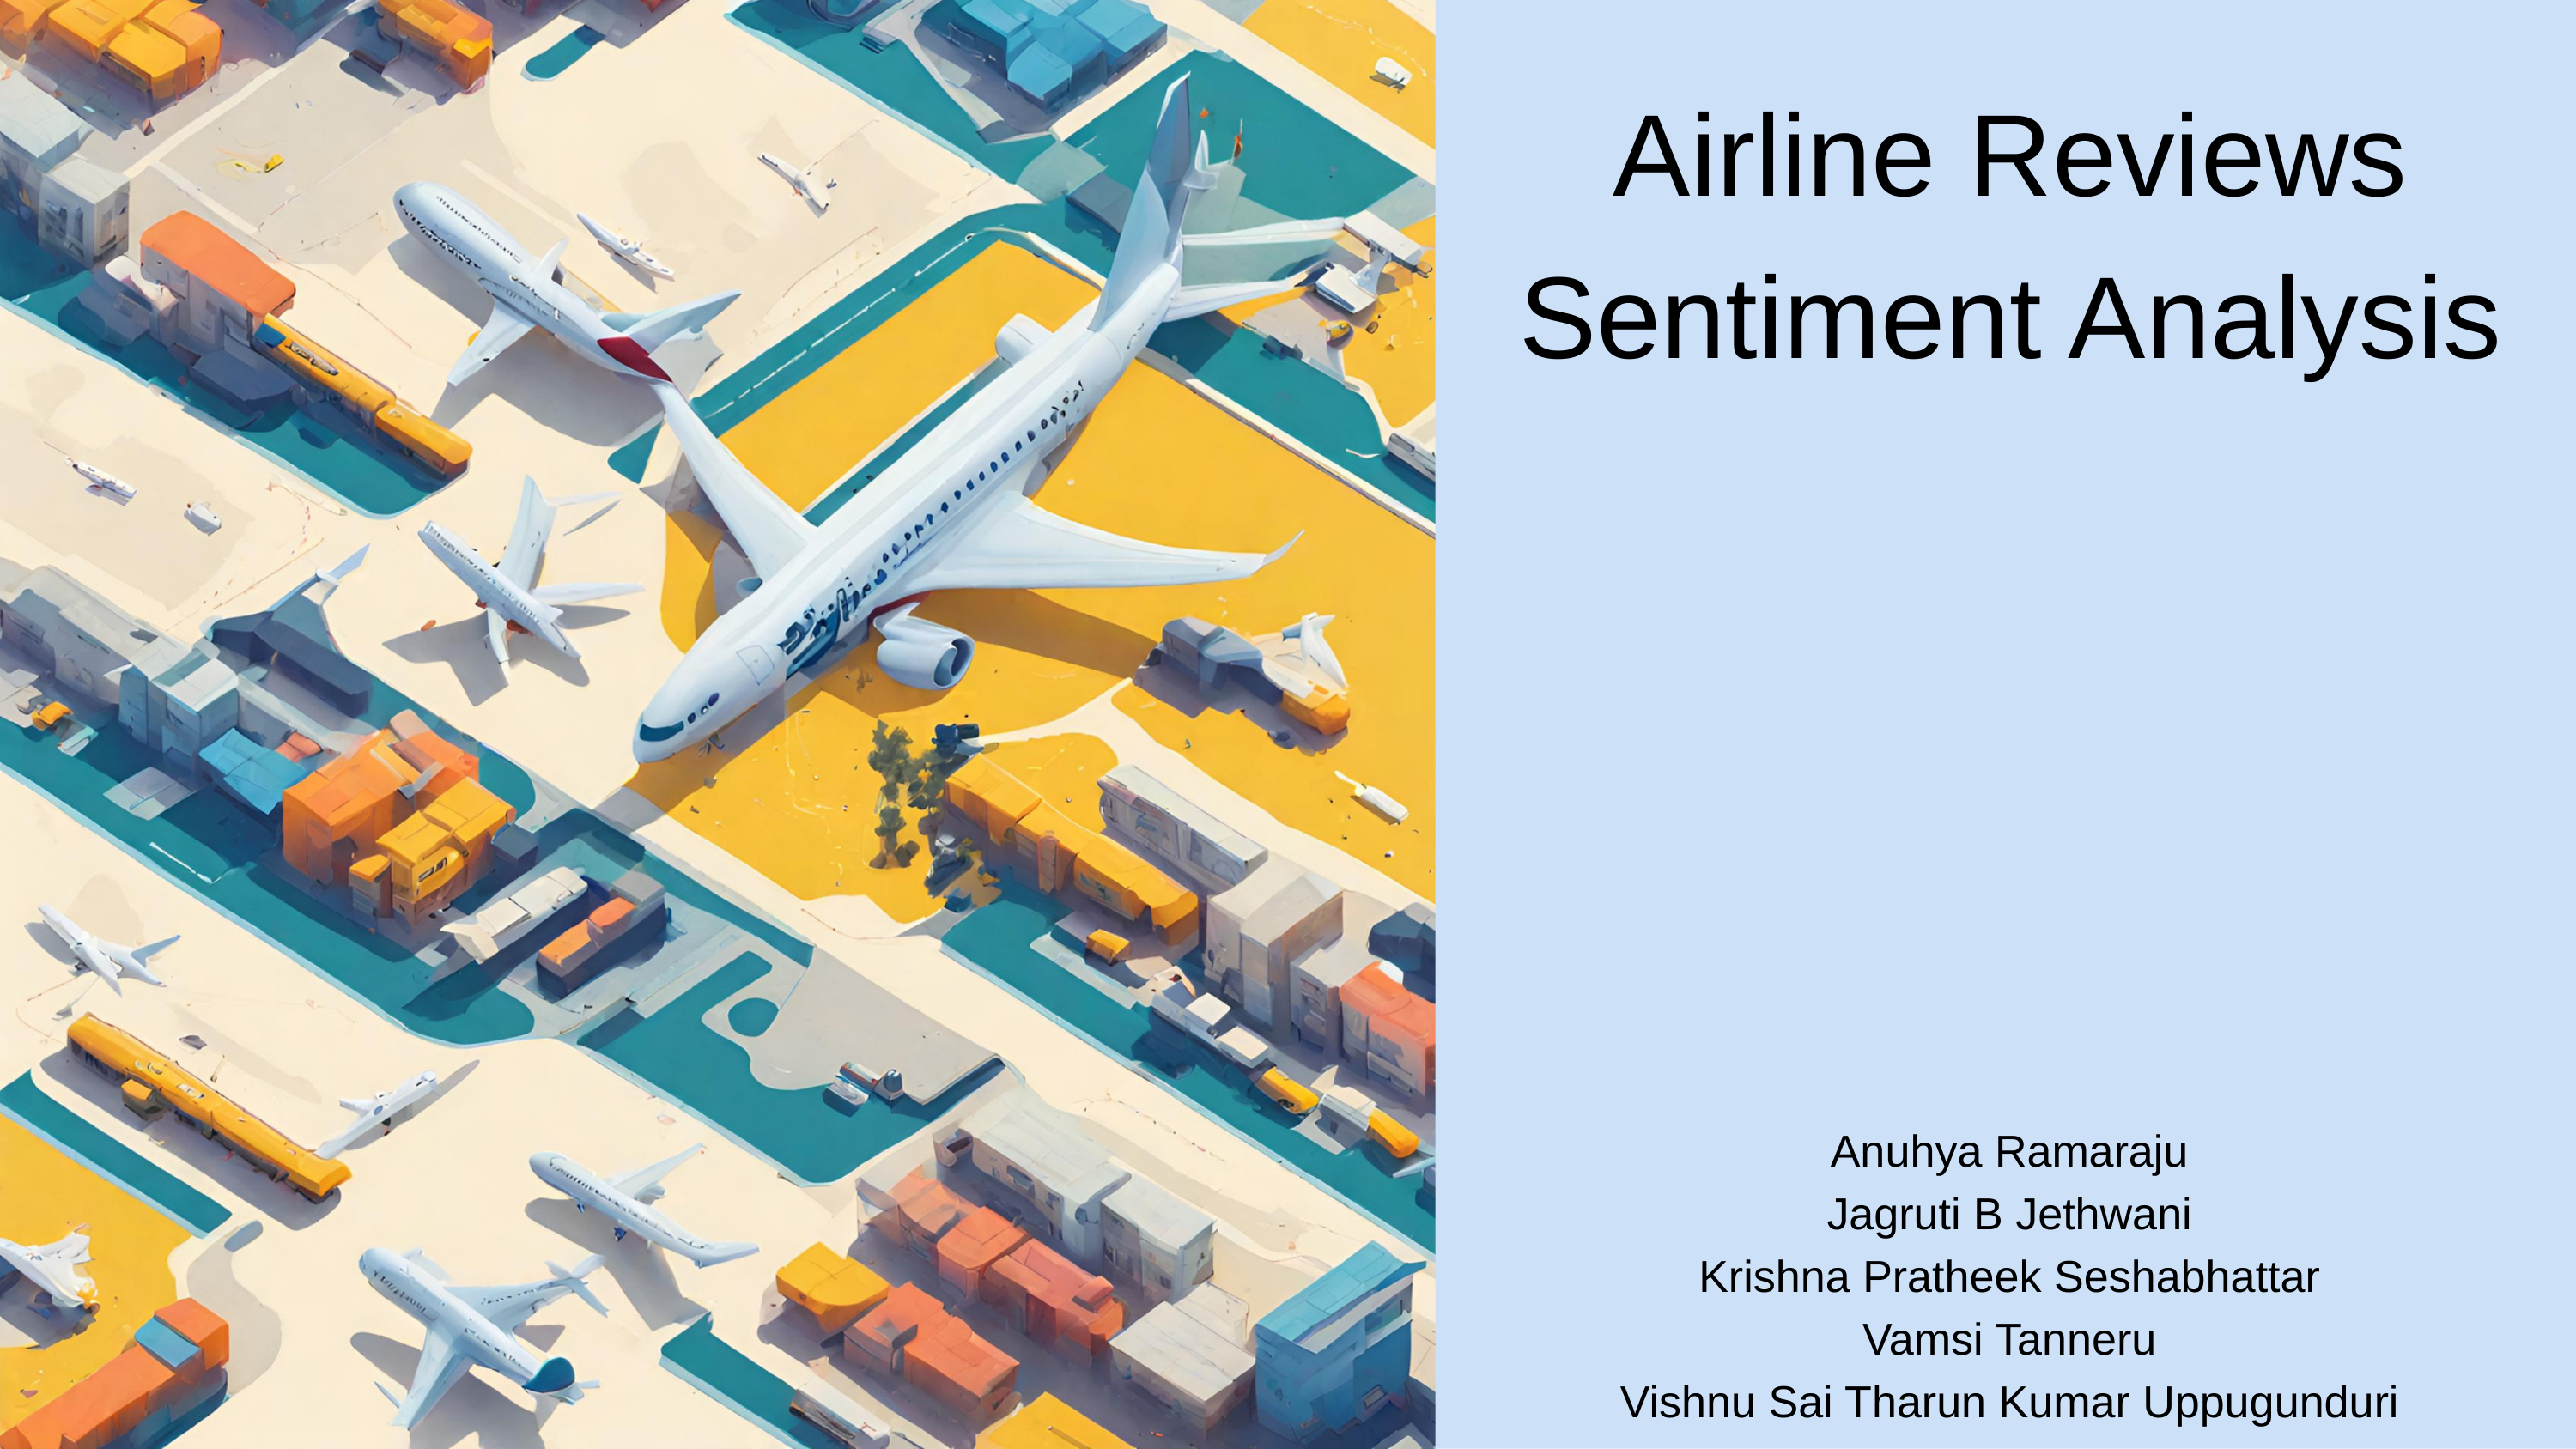

Airline Reviews Sentiment Analysis
Anuhya Ramaraju
Jagruti B Jethwani
Krishna Pratheek Seshabhattar
Vamsi Tanneru
Vishnu Sai Tharun Kumar Uppugunduri